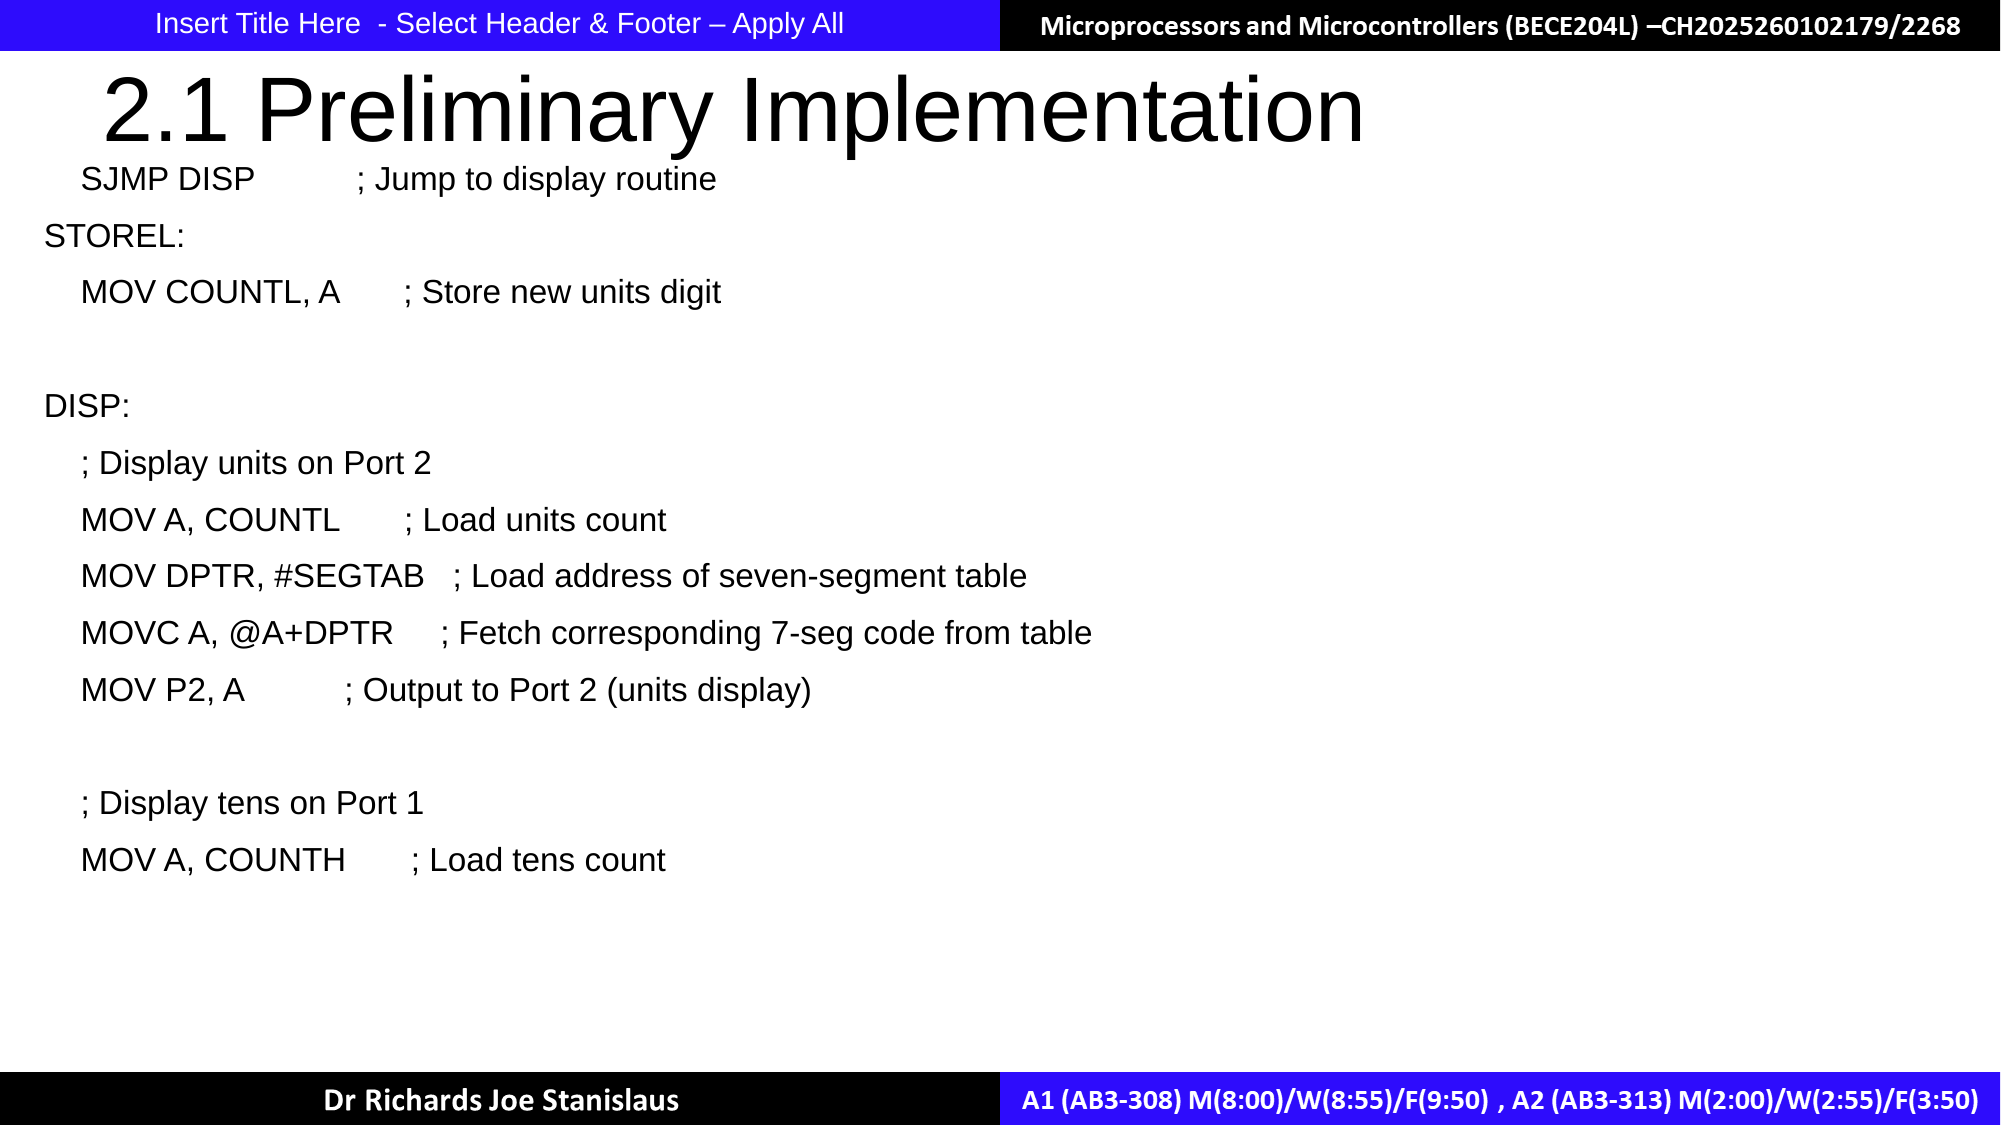

Insert Title Here  - Select Header & Footer – Apply All
# 2.1 Preliminary Implementation
    SJMP DISP           ; Jump to display routine
STOREL:
    MOV COUNTL, A       ; Store new units digit

DISP:
    ; Display units on Port 2
    MOV A, COUNTL       ; Load units count
    MOV DPTR, #SEGTAB   ; Load address of seven-segment table
    MOVC A, @A+DPTR     ; Fetch corresponding 7-seg code from table
    MOV P2, A           ; Output to Port 2 (units display)

    ; Display tens on Port 1
    MOV A, COUNTH       ; Load tens count